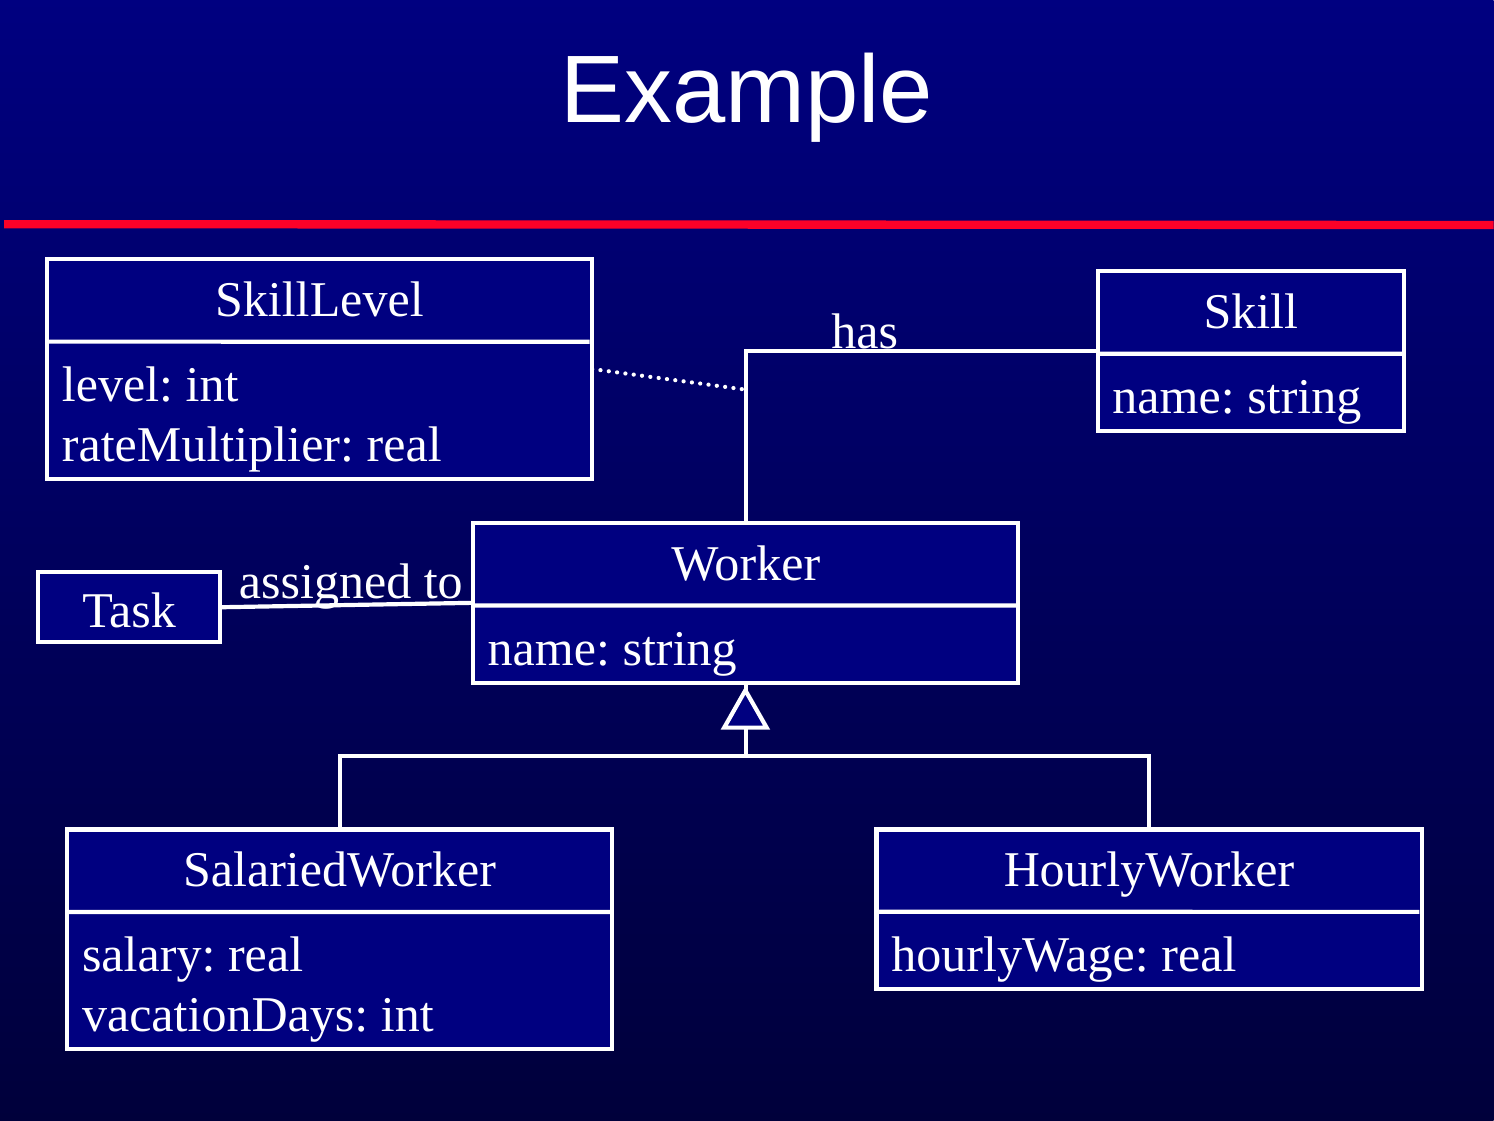

# Example
SkillLevel
level: int
rateMultiplier: real

Skill
name: string

has
Worker
name: string

assigned to
Task

SalariedWorker
salary: real
vacationDays: int

HourlyWorker
hourlyWage: real